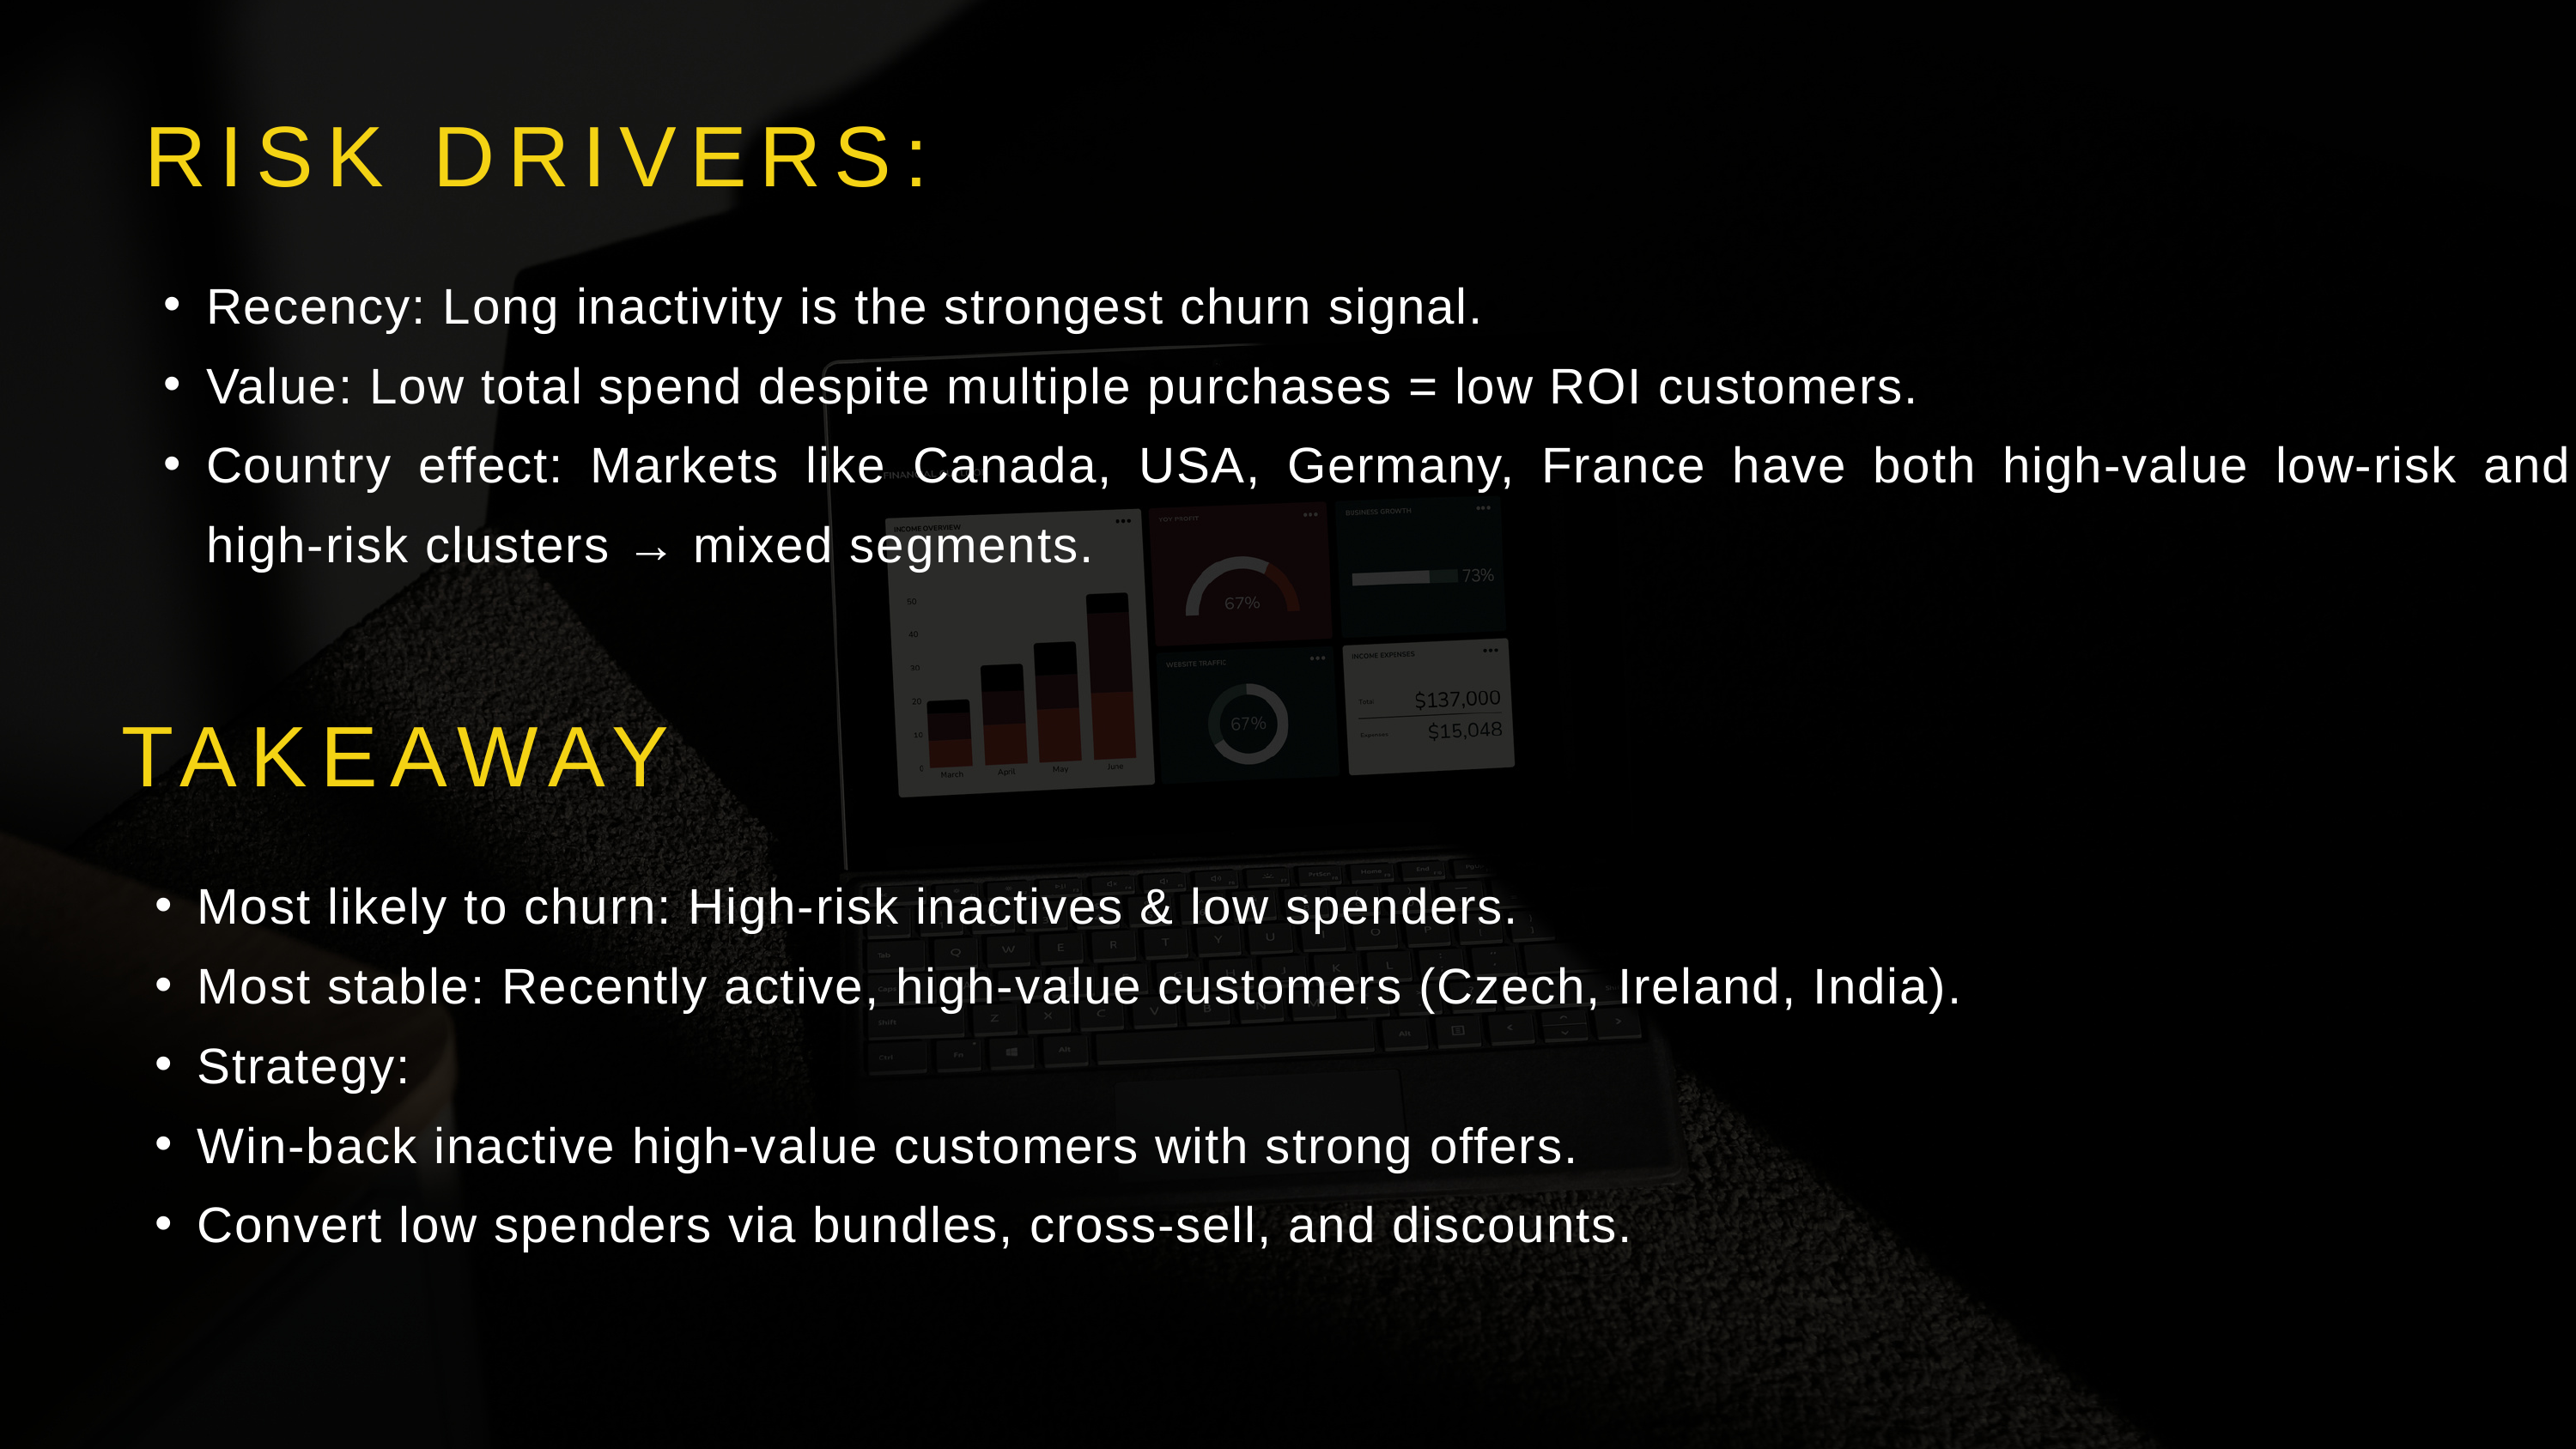

RISK DRIVERS:
Recency: Long inactivity is the strongest churn signal.
Value: Low total spend despite multiple purchases = low ROI customers.
Country effect: Markets like Canada, USA, Germany, France have both high-value low-risk and high-risk clusters → mixed segments.

TAKEAWAY
Most likely to churn: High-risk inactives & low spenders.
Most stable: Recently active, high-value customers (Czech, Ireland, India).
Strategy:
Win-back inactive high-value customers with strong offers.
Convert low spenders via bundles, cross-sell, and discounts.